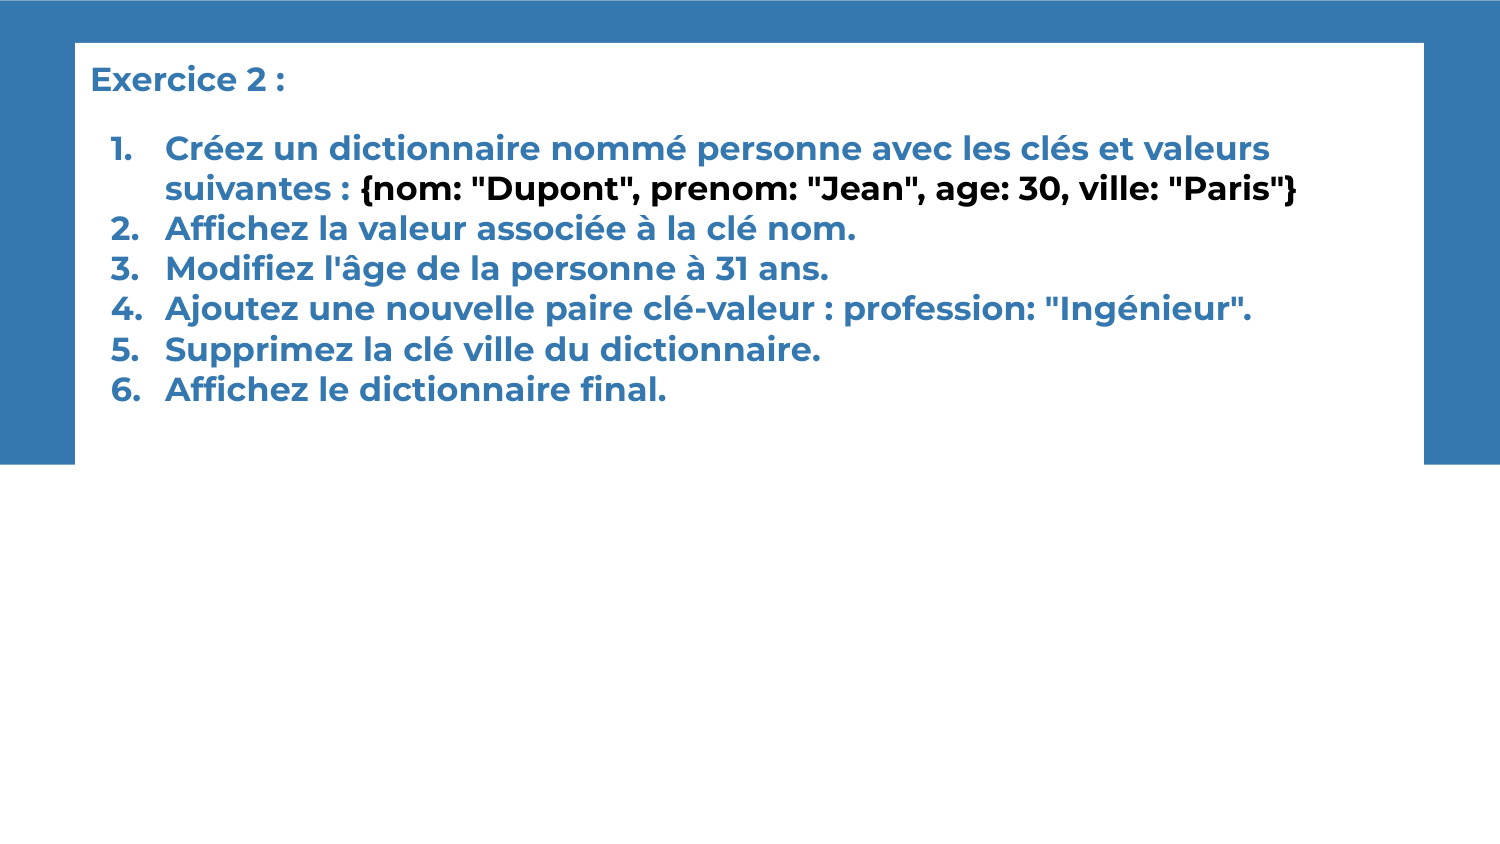

Exercice 2 :
Créez un dictionnaire nommé personne avec les clés et valeurs suivantes : {nom: "Dupont", prenom: "Jean", age: 30, ville: "Paris"}
Affichez la valeur associée à la clé nom.
Modifiez l'âge de la personne à 31 ans.
Ajoutez une nouvelle paire clé-valeur : profession: "Ingénieur".
Supprimez la clé ville du dictionnaire.
Affichez le dictionnaire final.